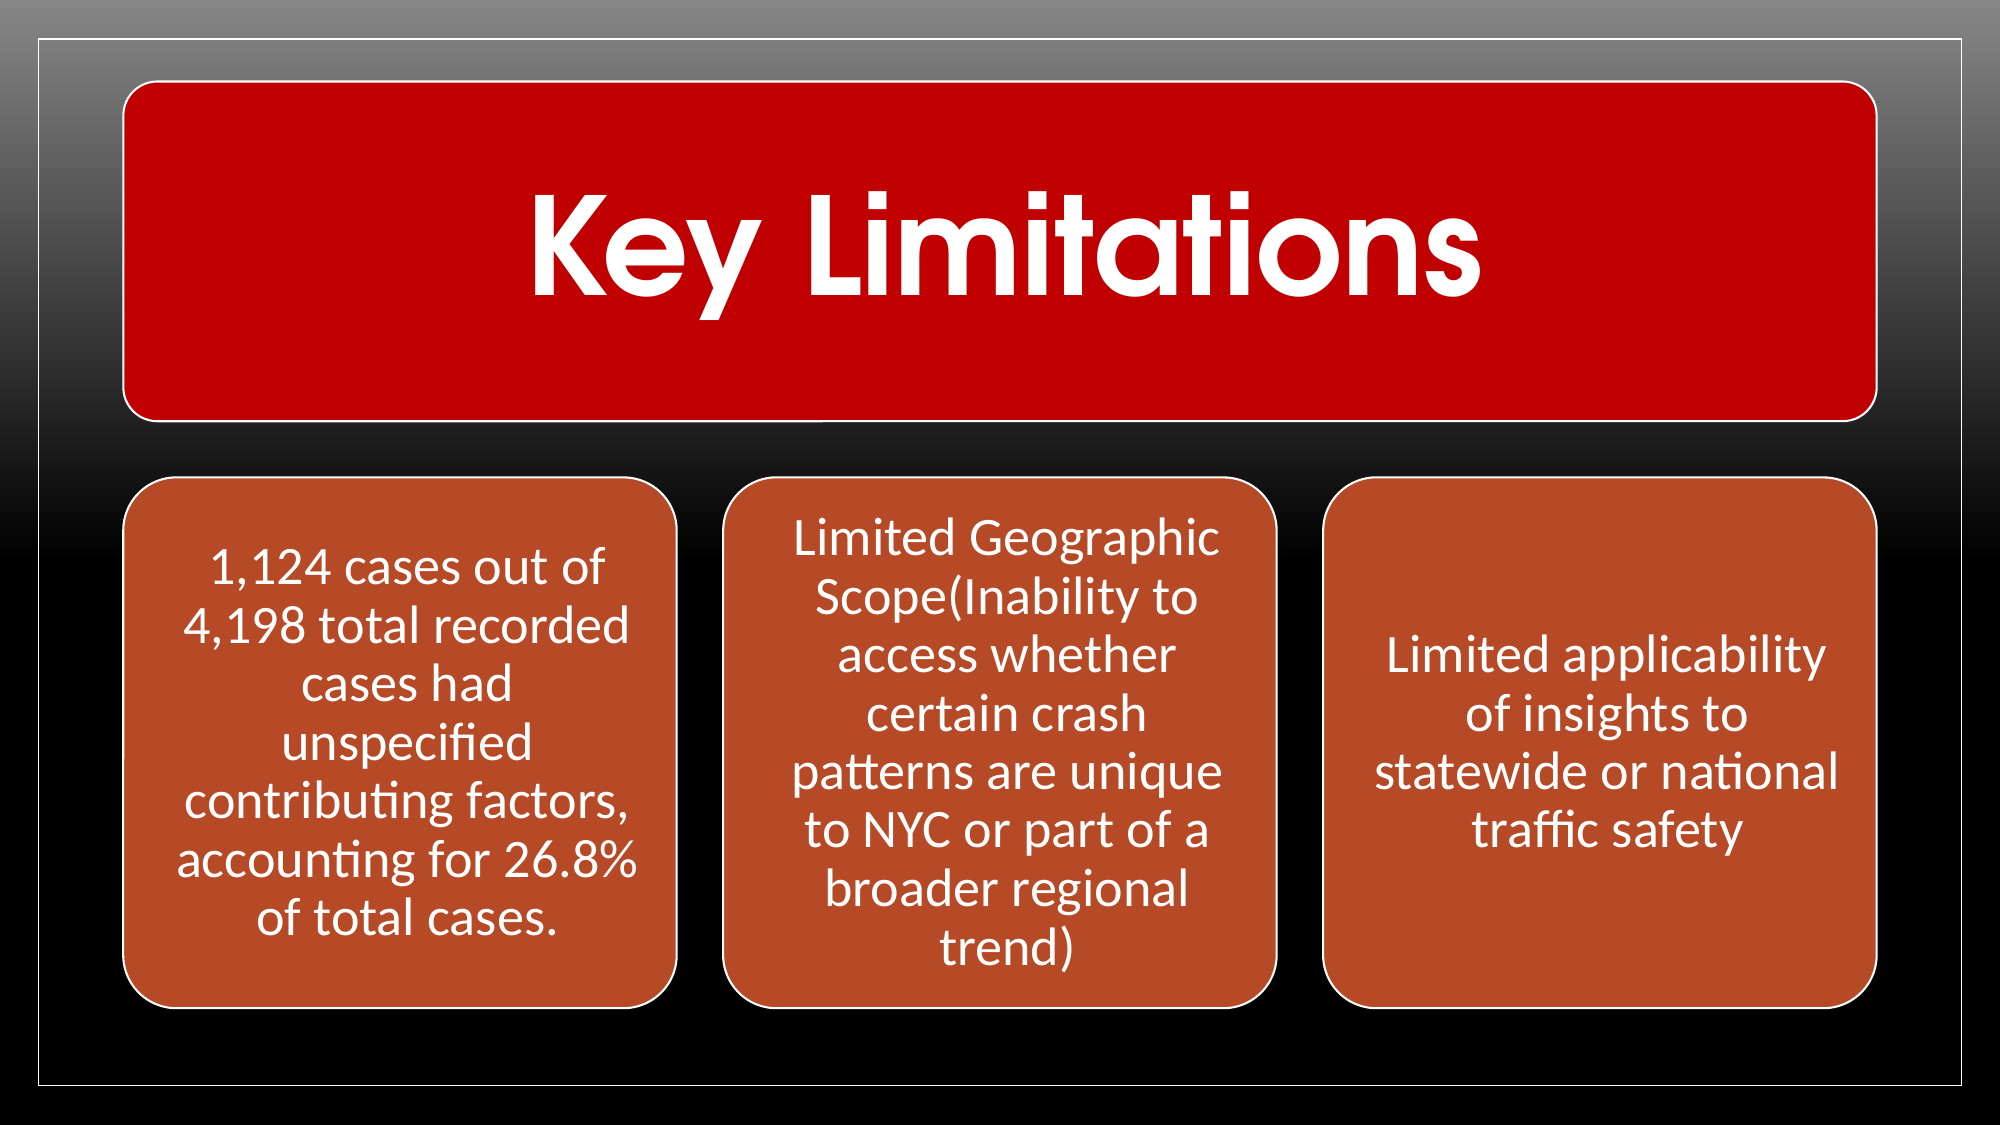

Key Limitations
1,124 cases out of 4,198 total recorded cases had unspecified contributing factors, accounting for 26.8% of total cases.
Limited Geographic Scope(Inability to access whether certain crash patterns are unique to NYC or part of a broader regional trend)
Limited applicability of insights to statewide or national traffic safety
This Photo by Unknown Author is licensed under CC BY-NC-ND